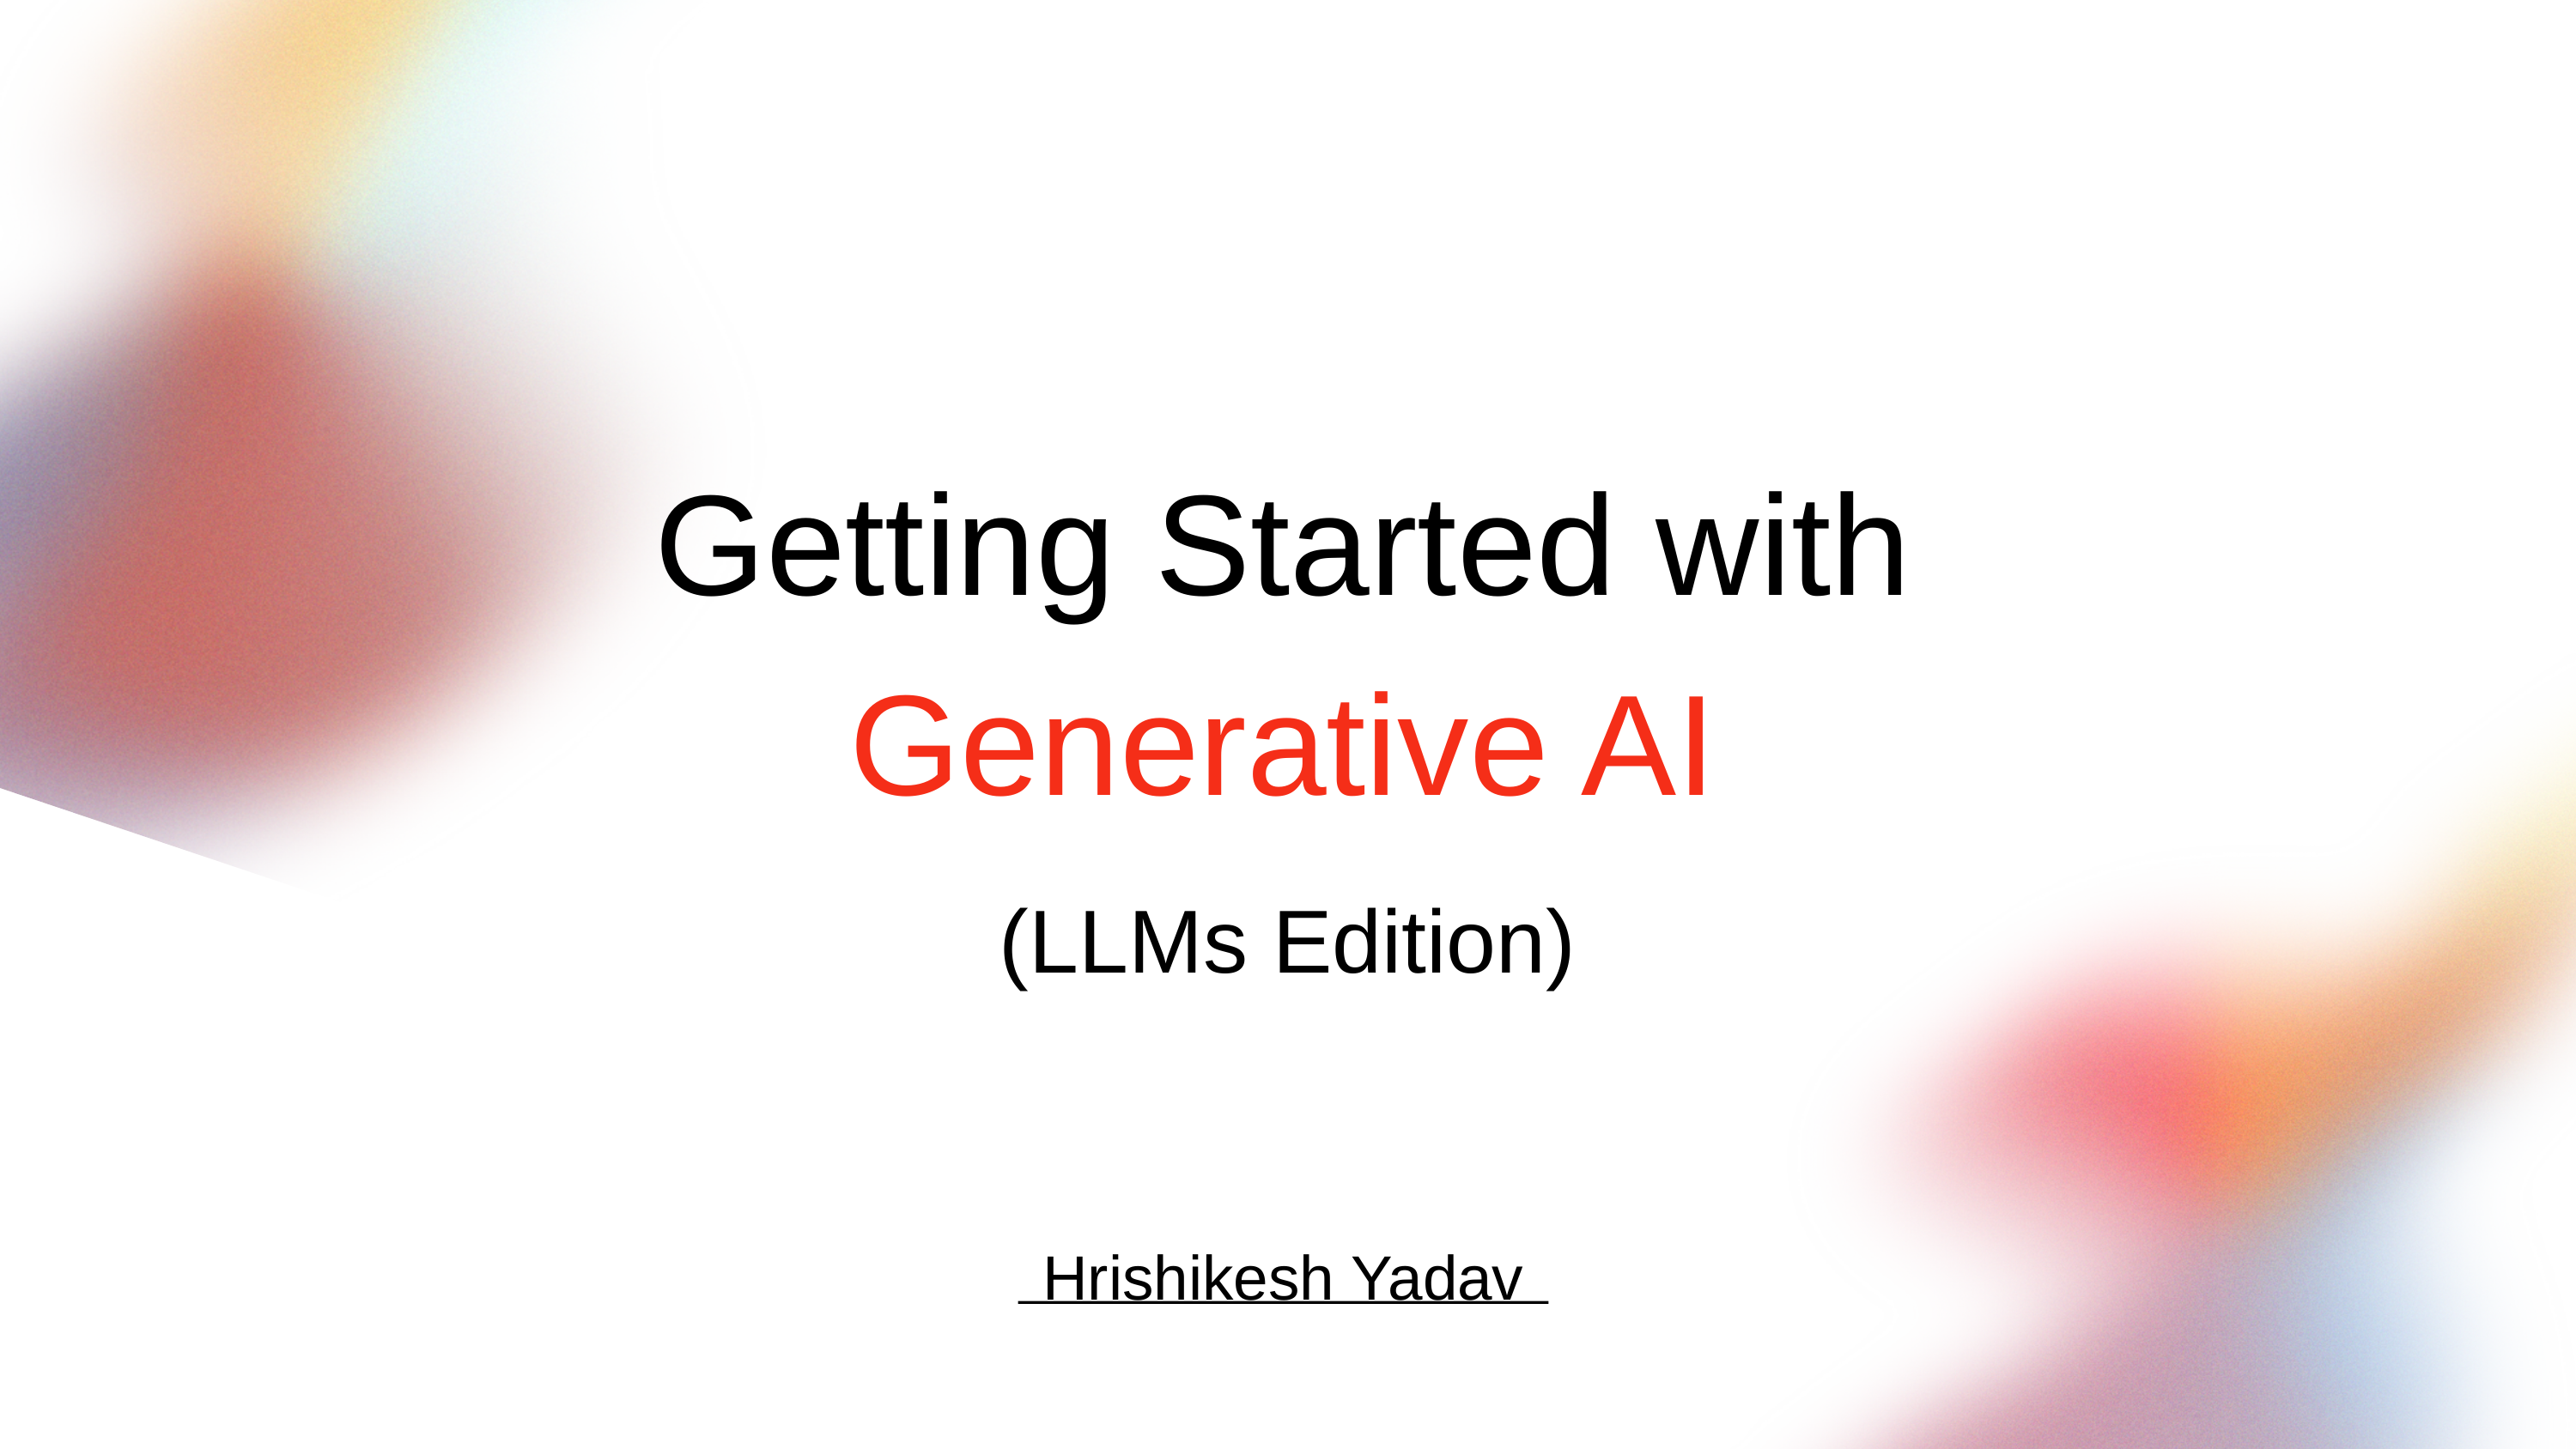

Getting Started with
Generative AI

(LLMs Edition)
Hrishikesh Yadav